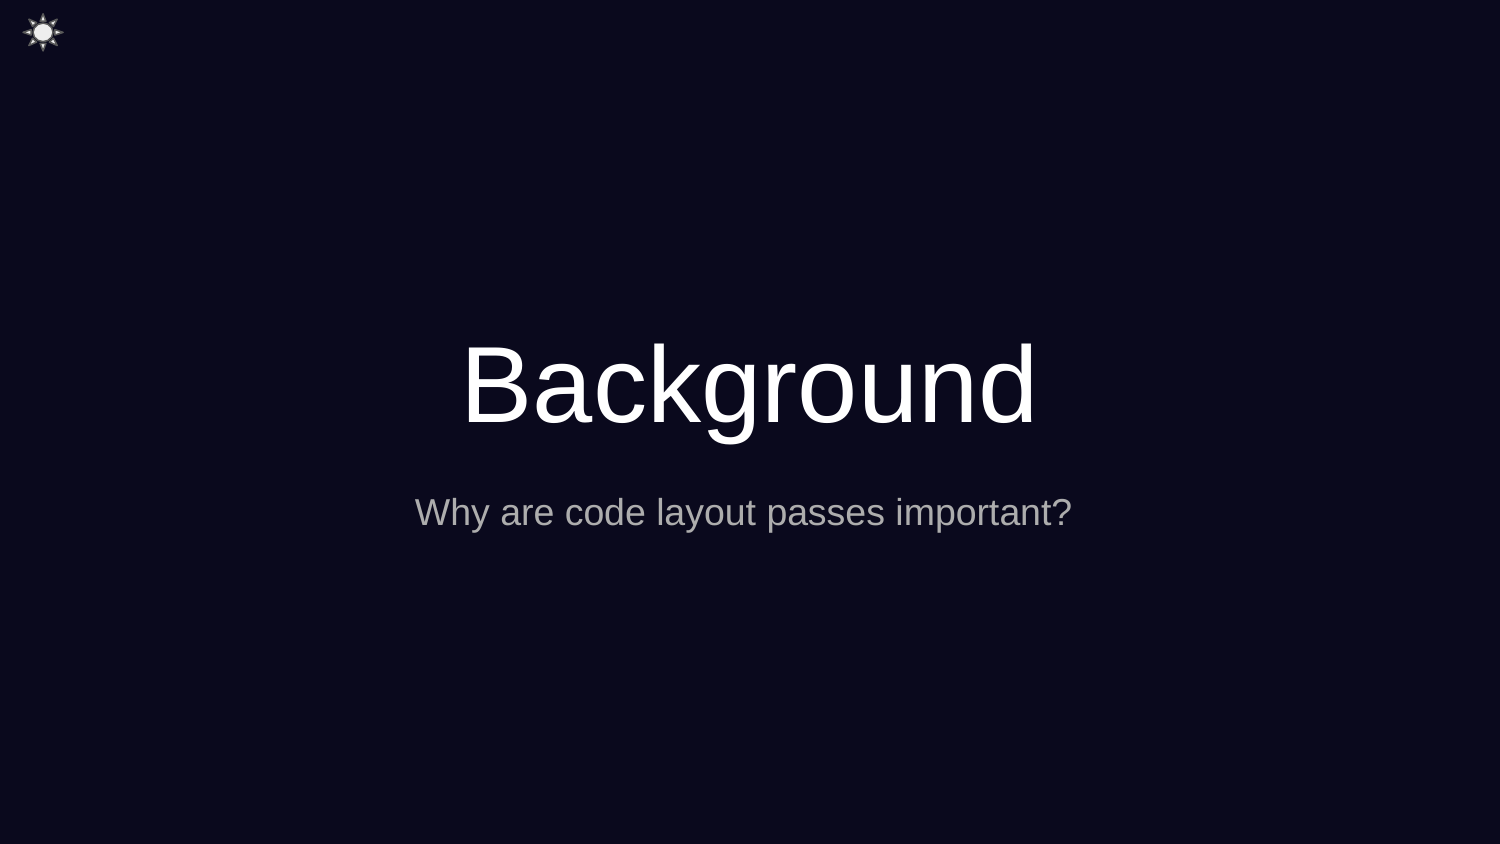

# Background

Why are code layout passes important?